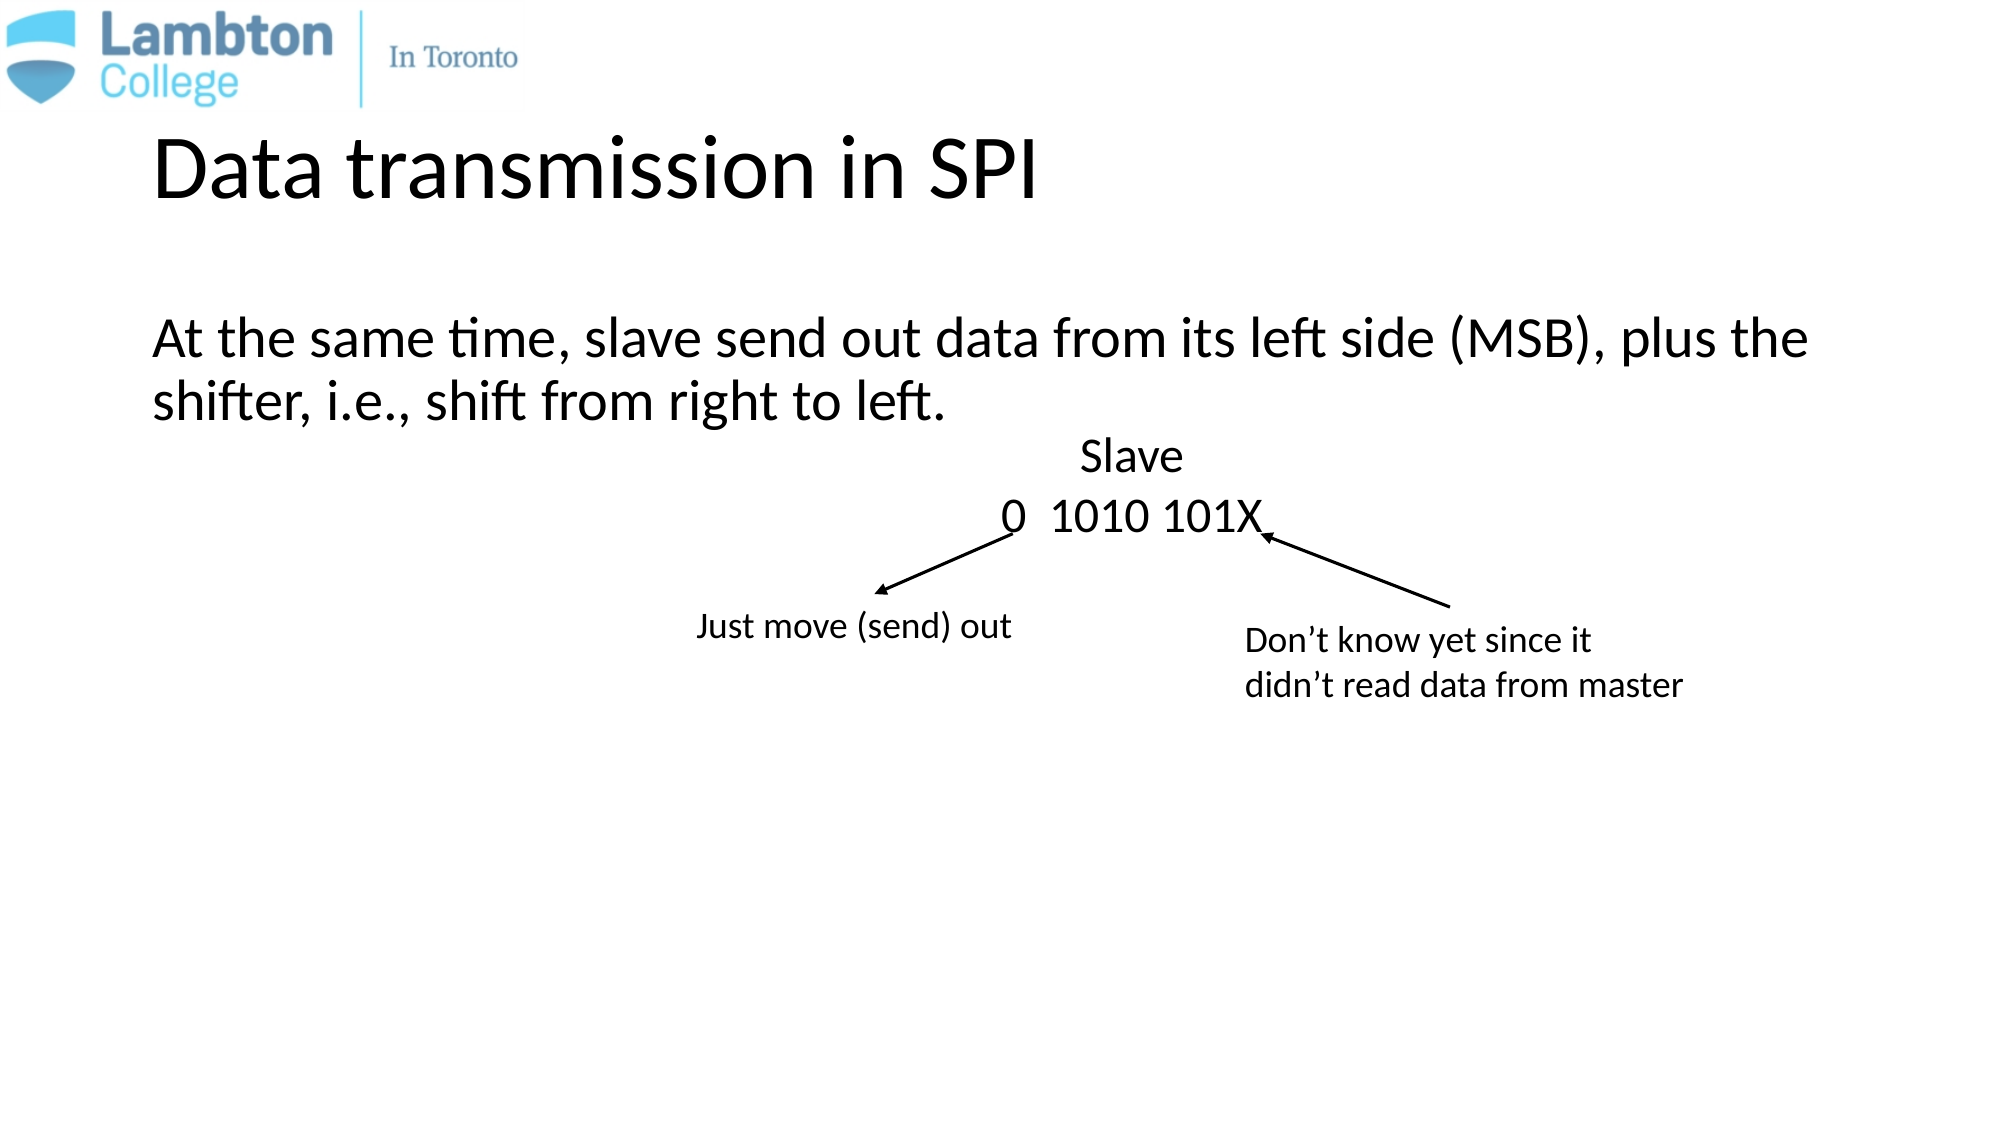

# Data transmission in SPI
At the same time, slave send out data from its left side (MSB), plus the shifter, i.e., shift from right to left.

Slave
0  1010 101X
Just move (send) out
Don’t know yet since it didn’t read data from master